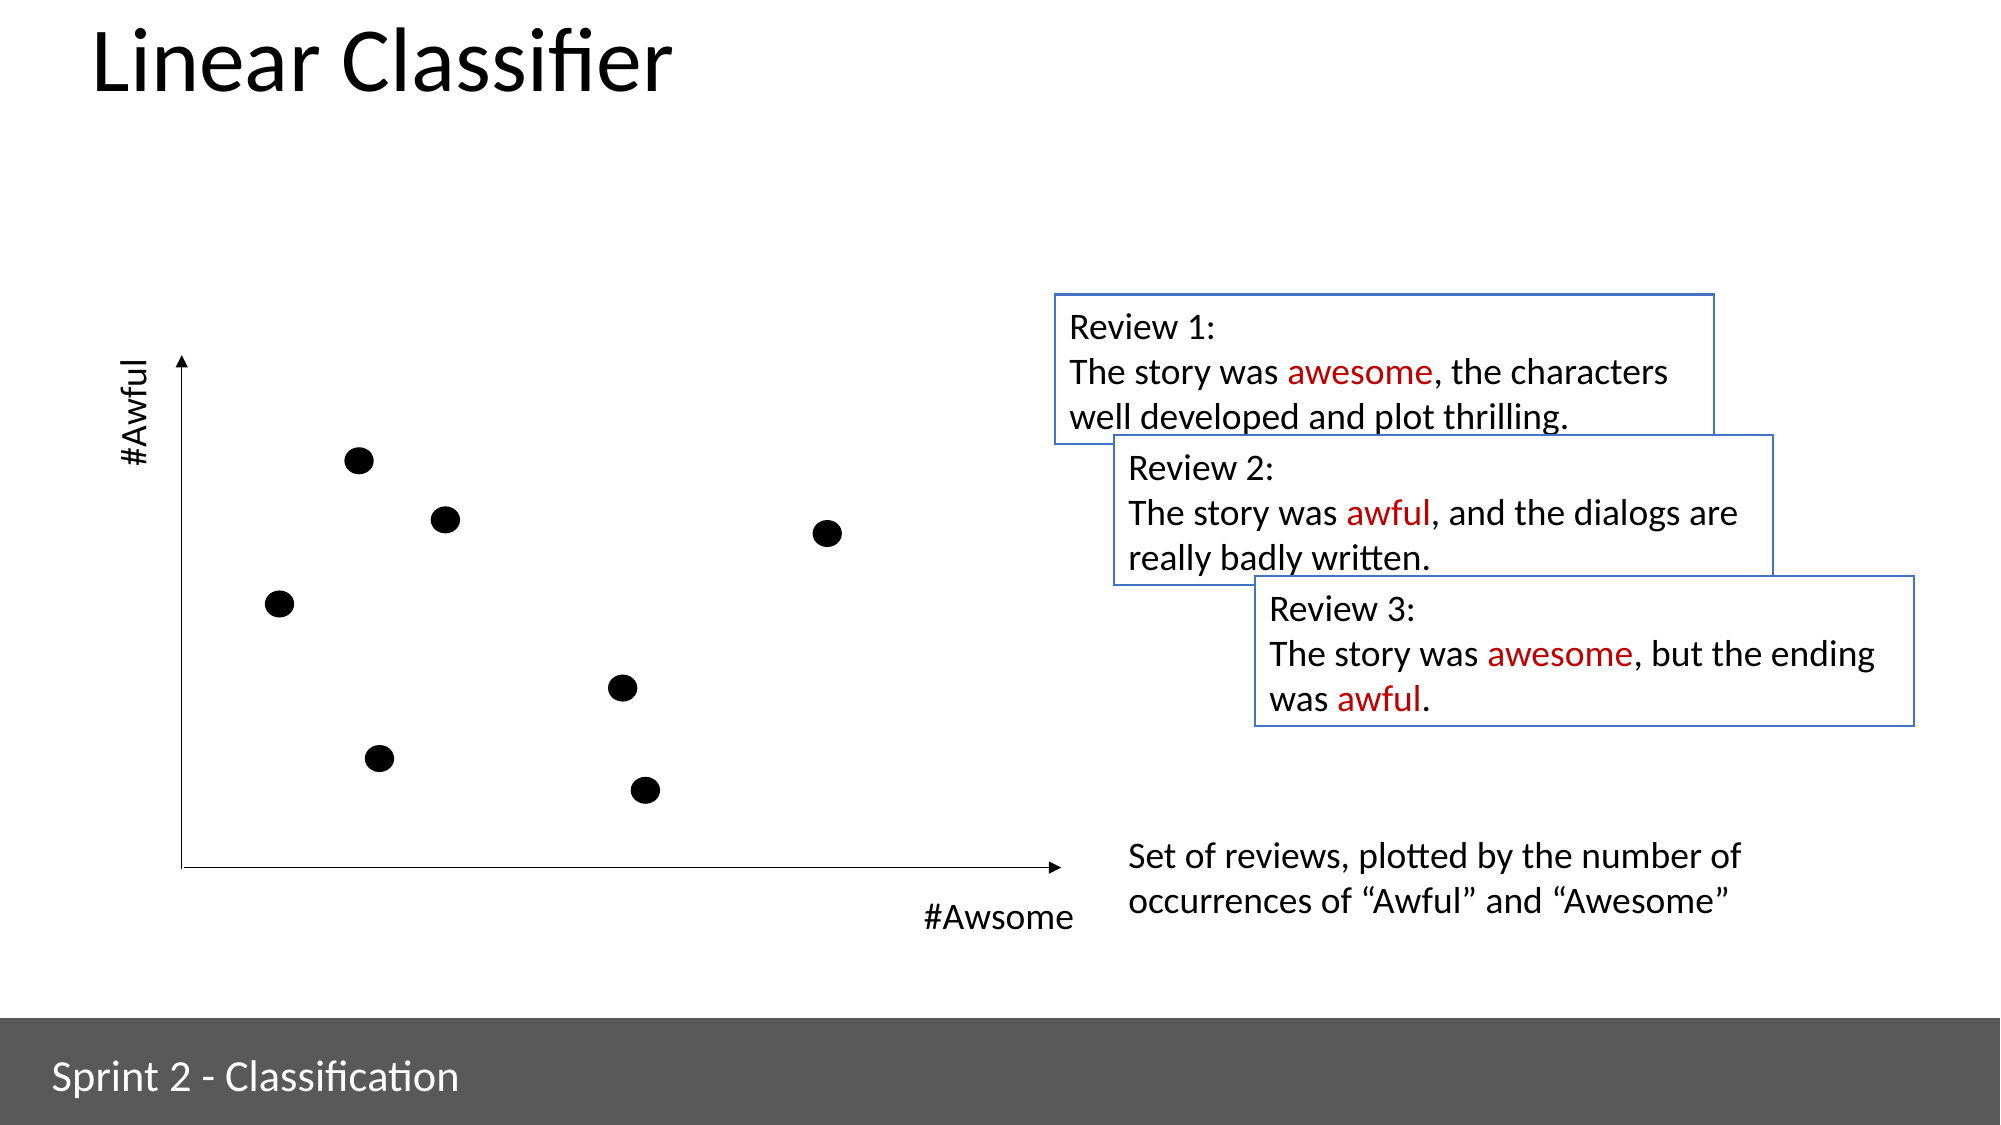

Linear Classifier
Review 1:
The story was awesome, the characters well developed and plot thrilling.
#Awful
Review 2:
The story was awful, and the dialogs are really badly written.

Review 3:
The story was awesome, but the ending was awful.

Set of reviews, plotted by the number of occurrences of “Awful” and “Awesome”
#Awsome

Sprint 2 - Classification